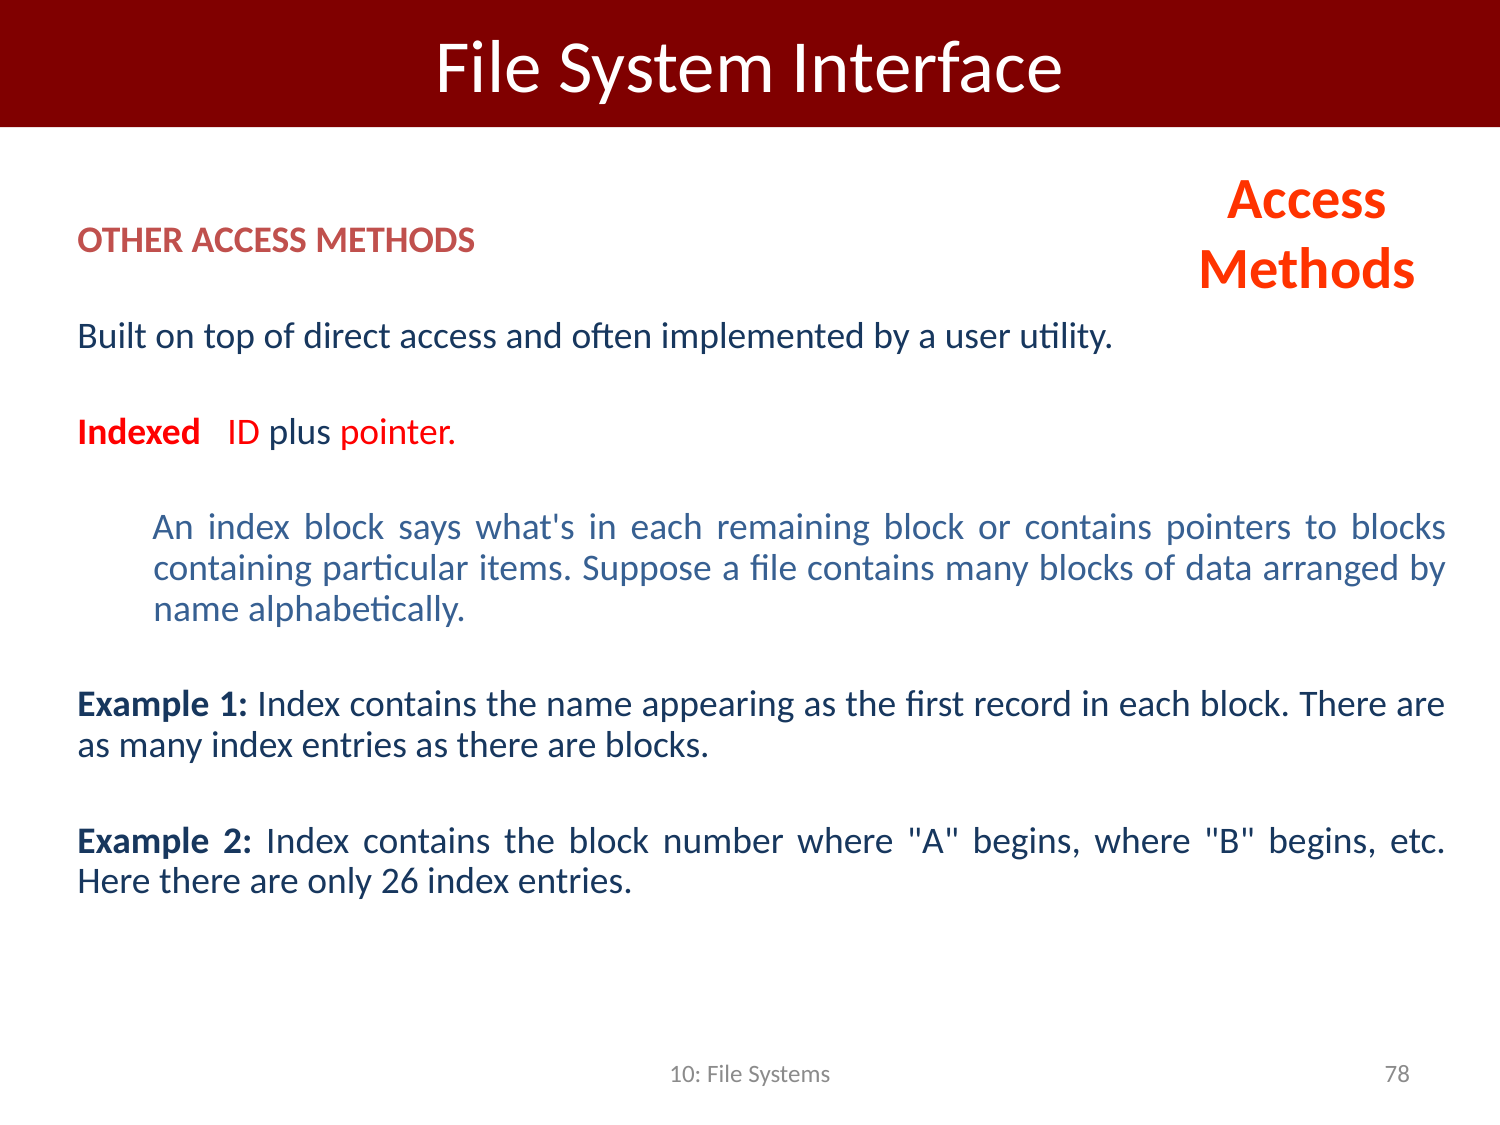

# File System Interface
Access
Methods
OTHER ACCESS METHODS

Built on top of direct access and often implemented by a user utility.

Indexed  	ID plus pointer.

An index block says what's in each remaining block or contains pointers to blocks containing particular items. Suppose a file contains many blocks of data arranged by name alphabetically.

Example 1: Index contains the name appearing as the first record in each block. There are as many index entries as there are blocks.

Example 2: Index contains the block number where "A" begins, where "B" begins, etc. Here there are only 26 index entries.
10: File Systems
78